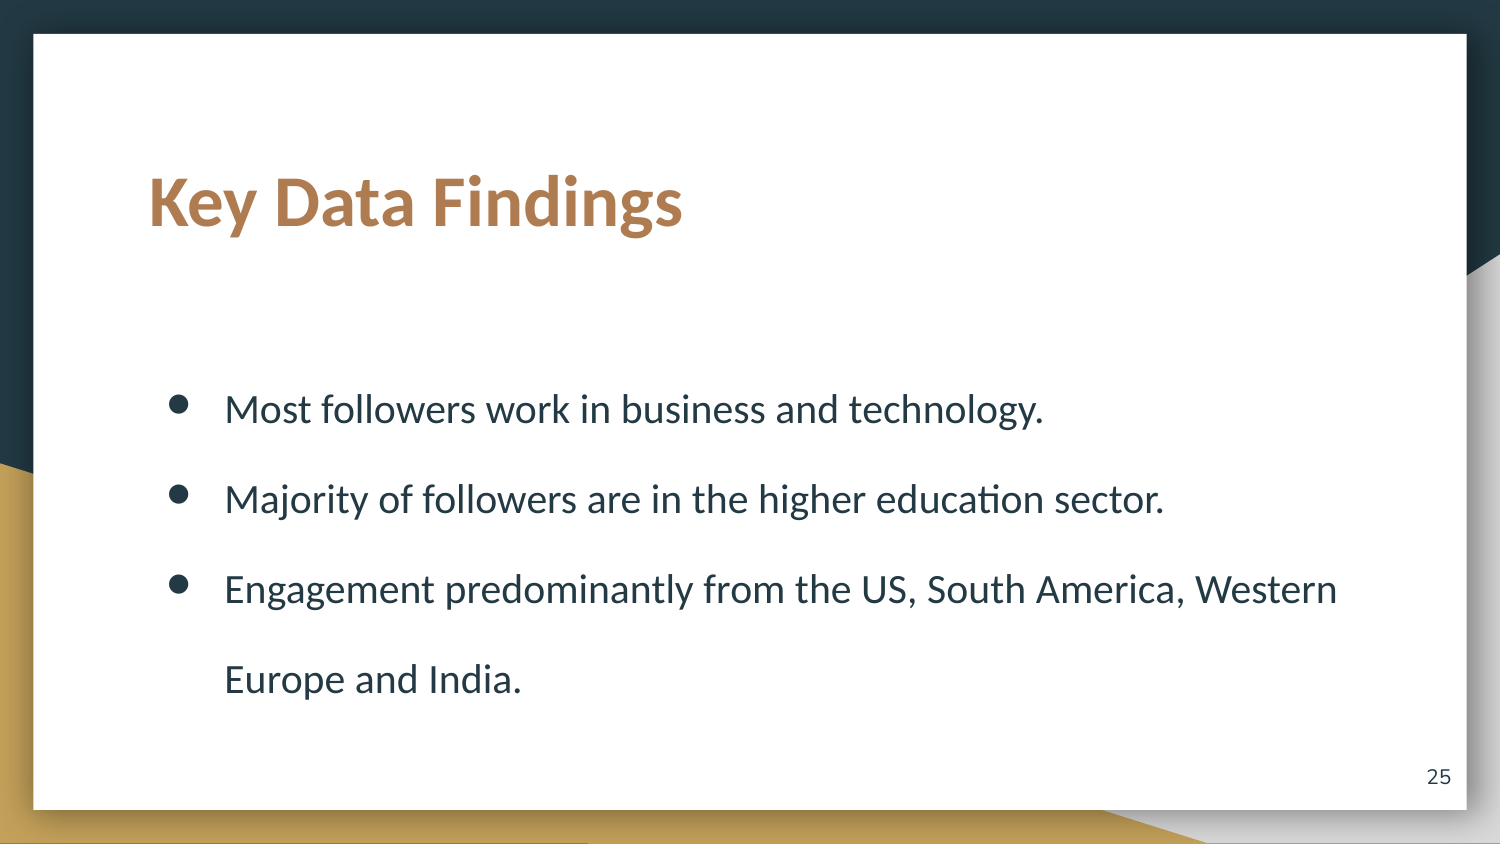

# Key Data Findings
Most followers work in business and technology.
Majority of followers are in the higher education sector.
Engagement predominantly from the US, South America, Western Europe and India.

25